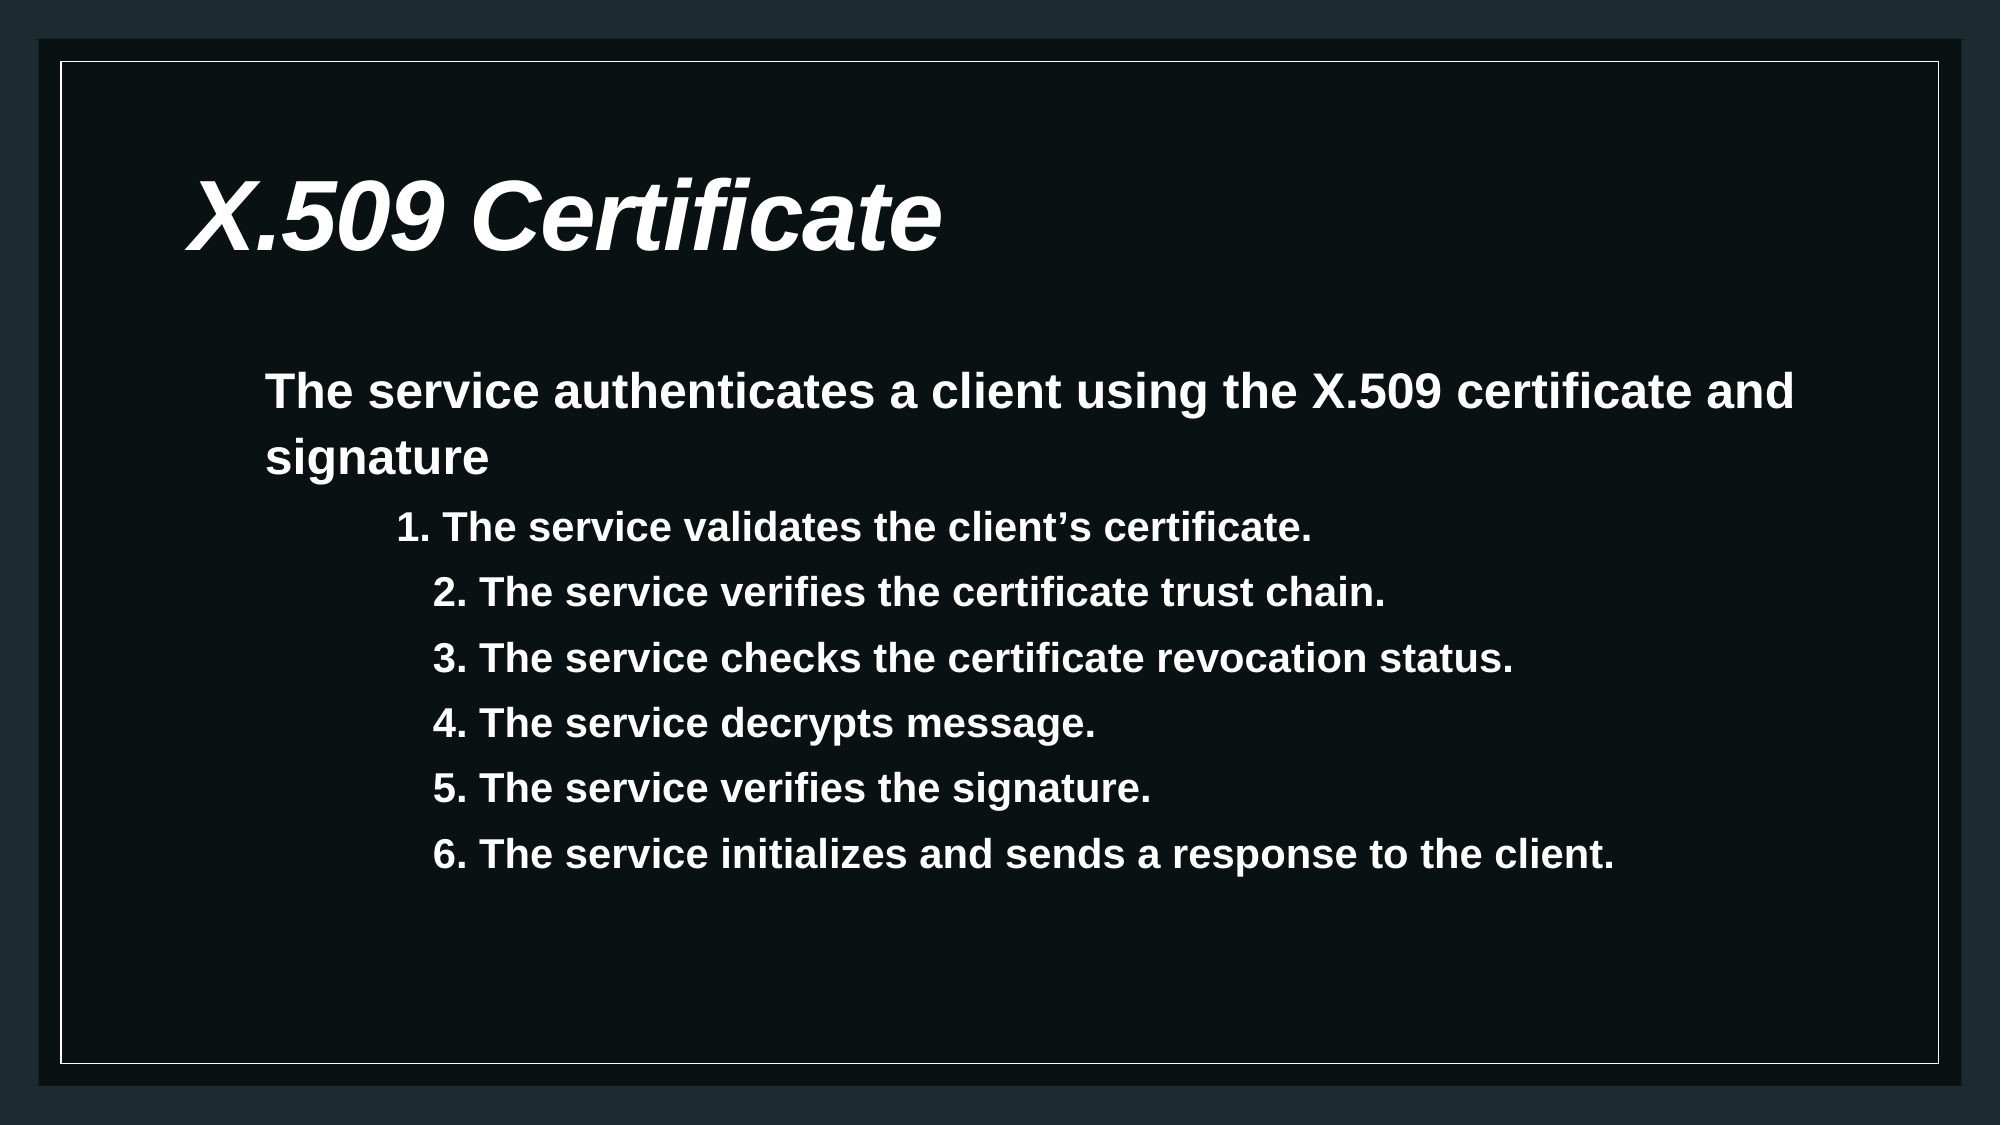

# X.509 Certificate
The service authenticates a client using the X.509 certificate and signature
	     1. The service validates the client’s certificate.
	       2. The service verifies the certificate trust chain.
	       3. The service checks the certificate revocation status.
	       4. The service decrypts message.
	       5. The service verifies the signature.
	       6. The service initializes and sends a response to the client.